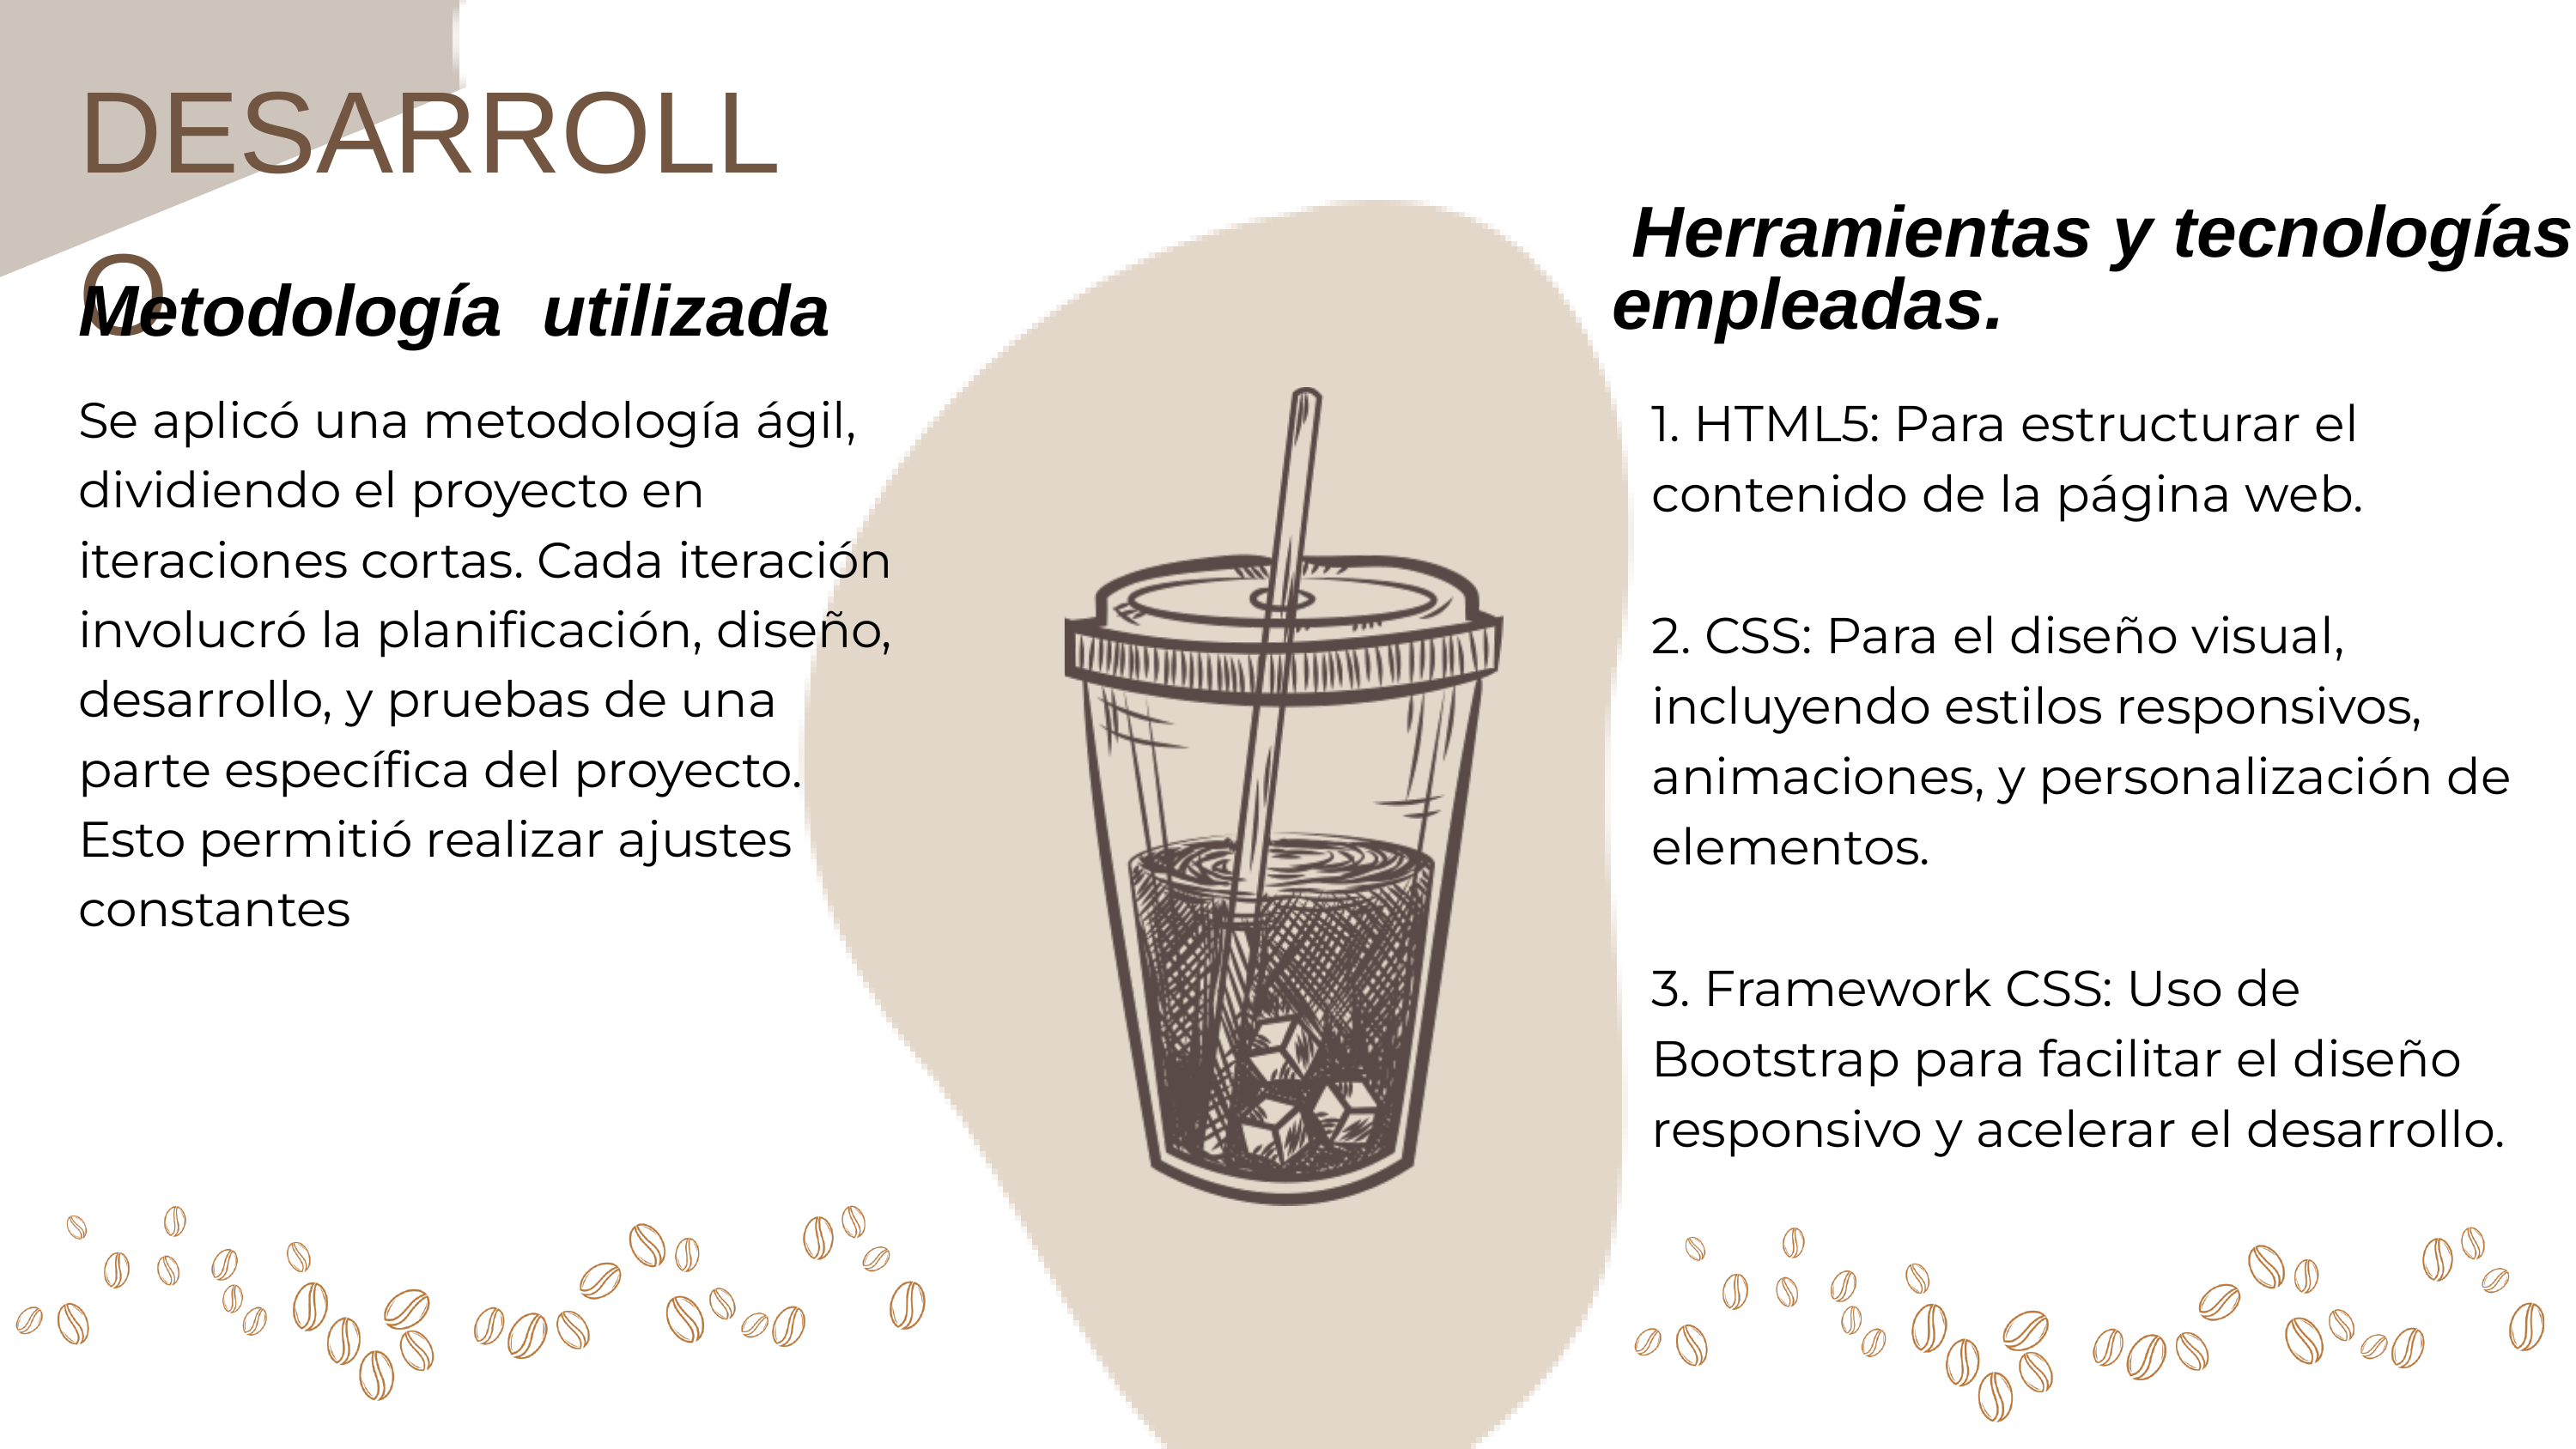

DESARROLLO

 Herramientas y tecnologías empleadas.
Metodología  utilizada
Se aplicó una metodología ágil, dividiendo el proyecto en iteraciones cortas. Cada iteración involucró la planificación, diseño, desarrollo, y pruebas de una parte específica del proyecto. Esto permitió realizar ajustes constantes
1. HTML5: Para estructurar el contenido de la página web.

2. CSS: Para el diseño visual, incluyendo estilos responsivos, animaciones, y personalización de elementos.

3. Framework CSS: Uso de Bootstrap para facilitar el diseño responsivo y acelerar el desarrollo.